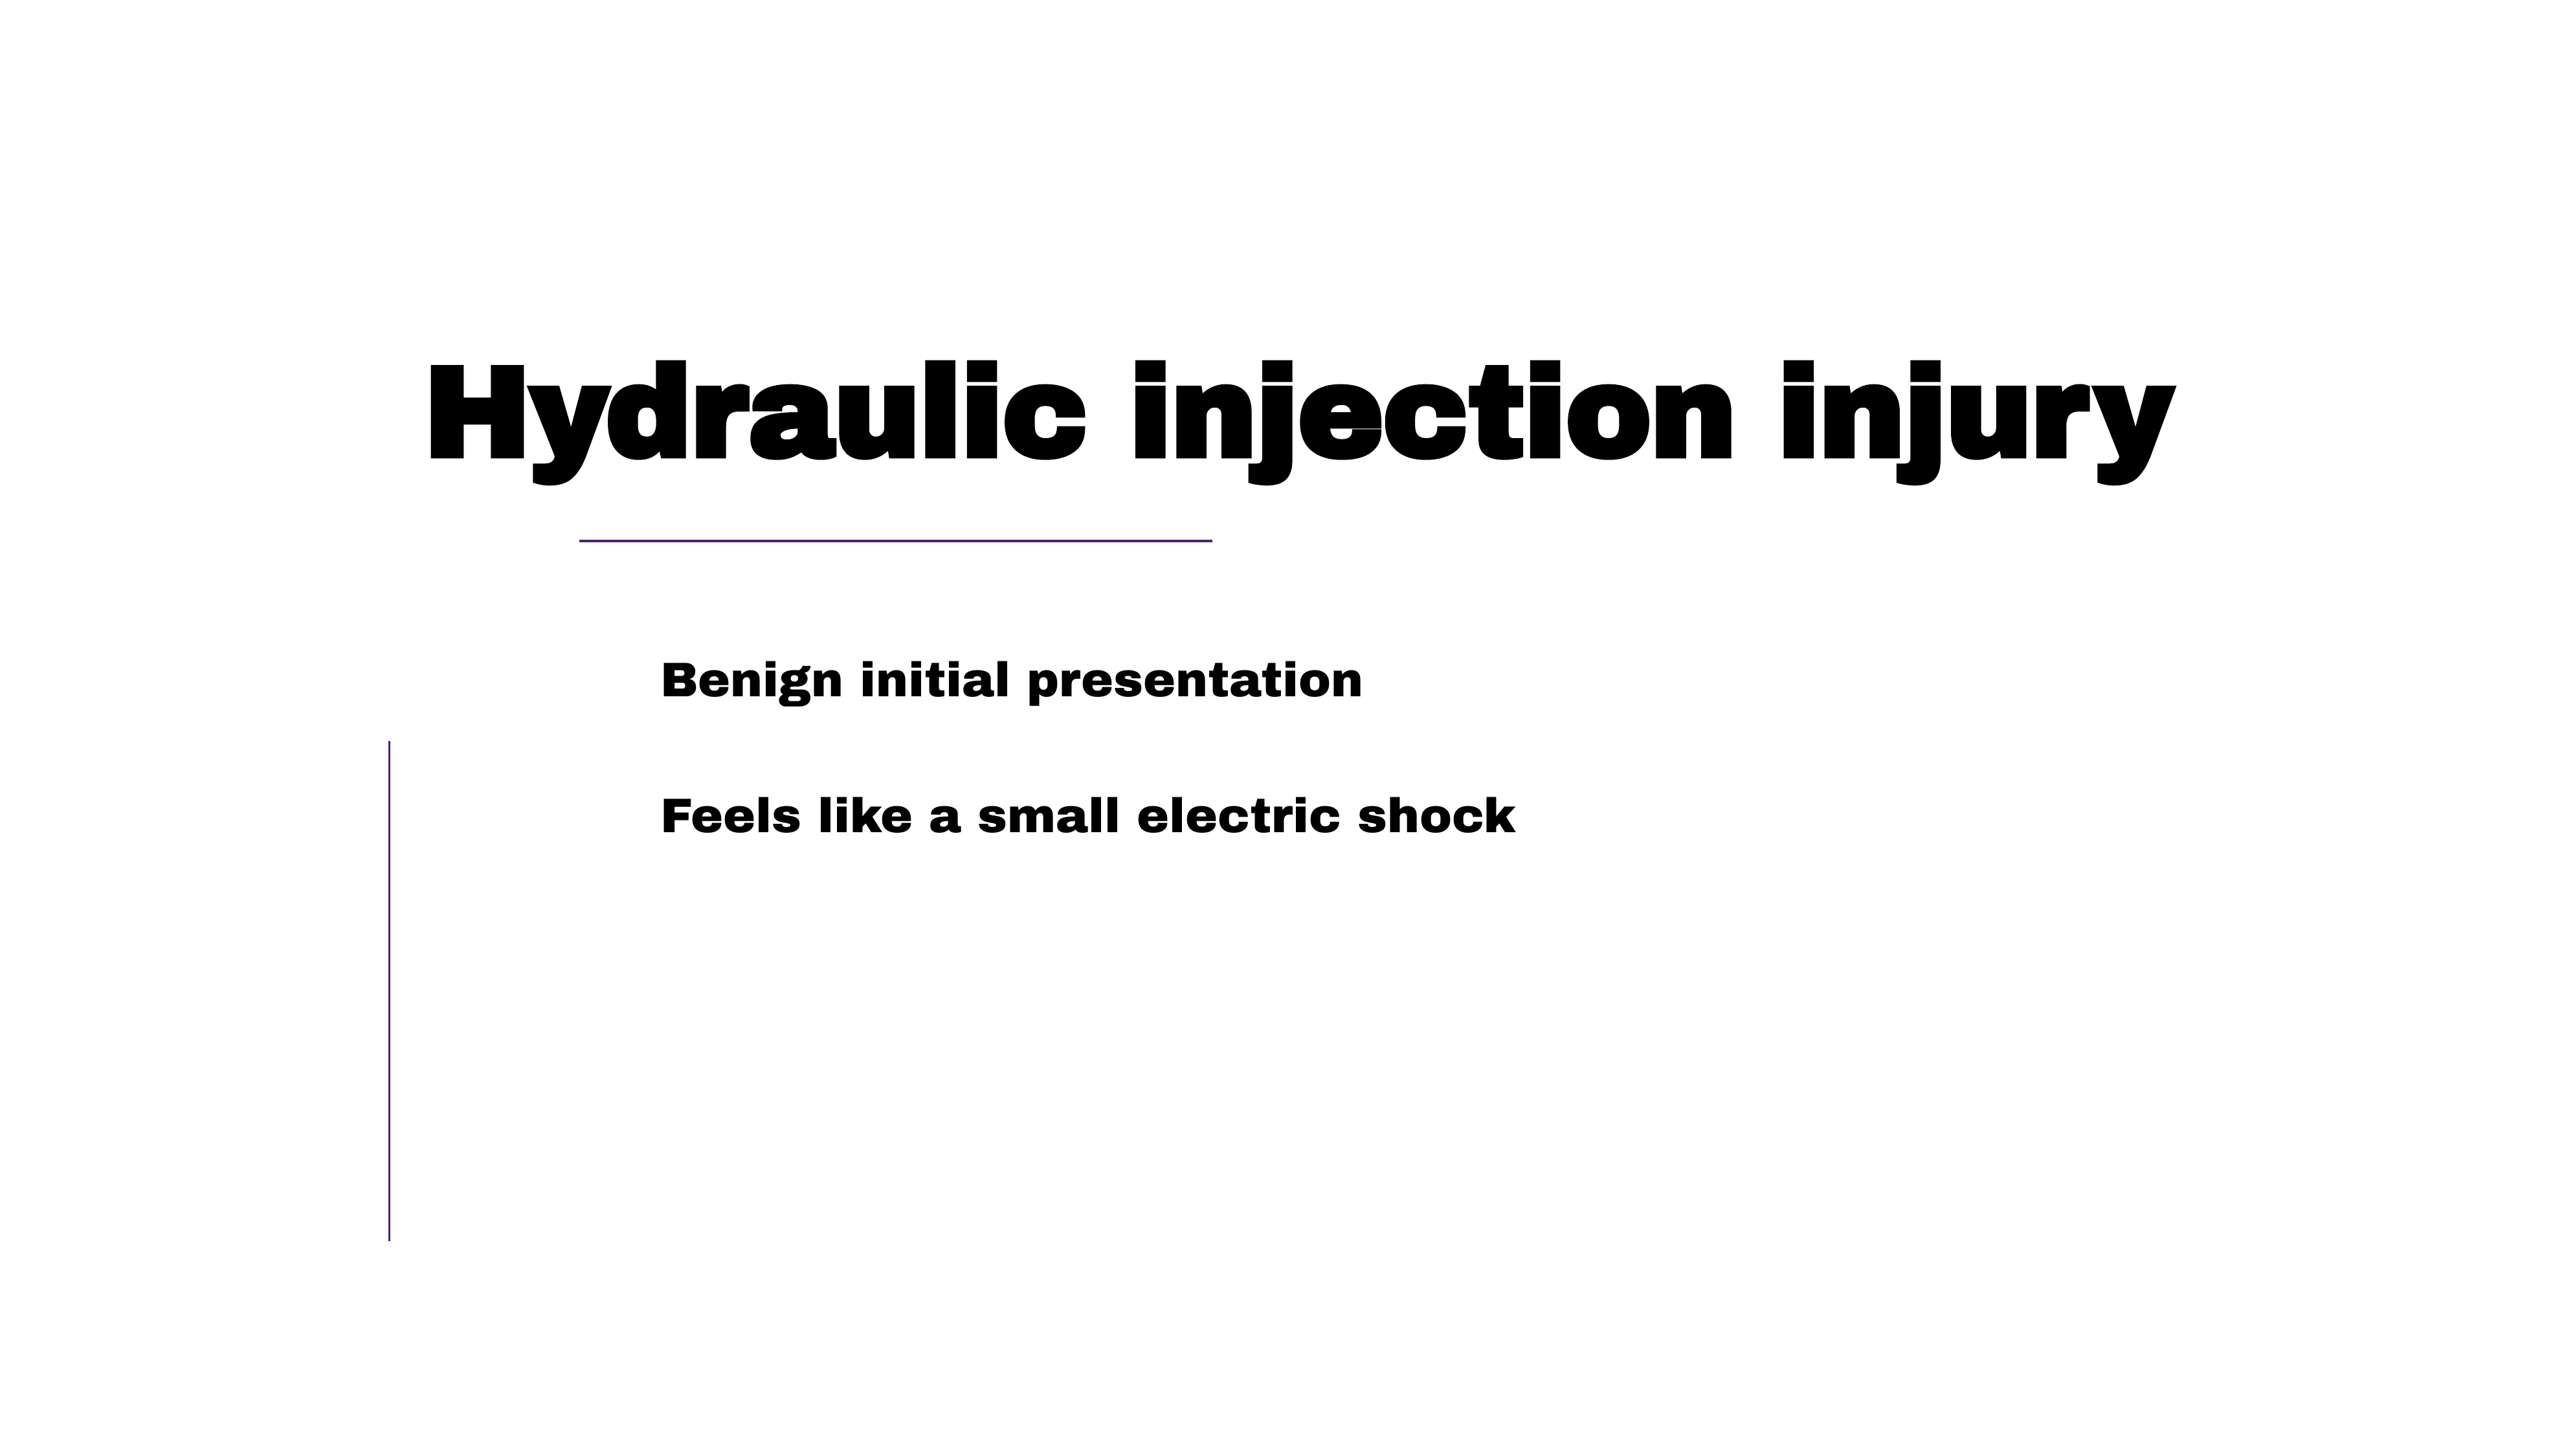

# Hydraulic injection injury
Benign initial presentation

Feels like a small electric shock